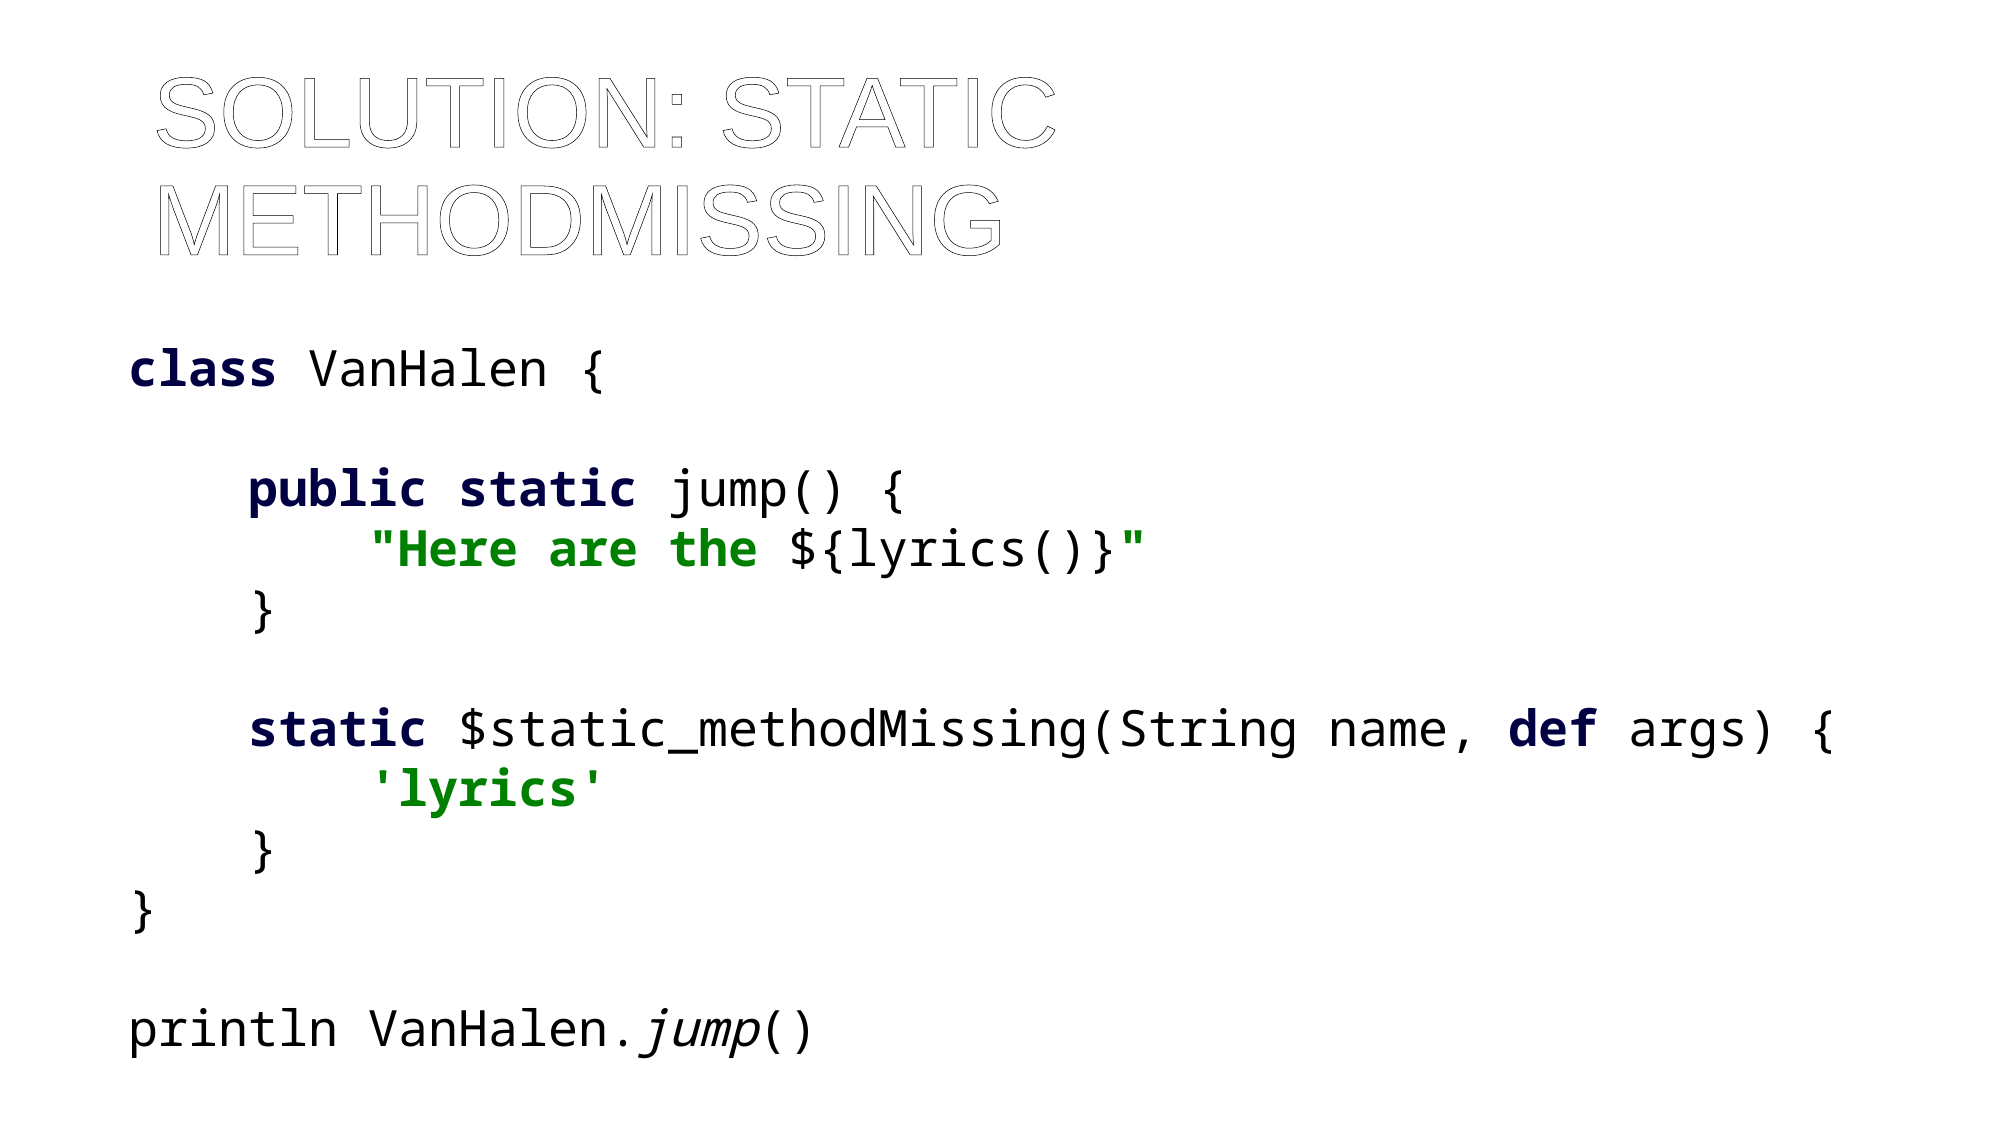

# Solution: static methodmissing
class VanHalen {
    public static jump() {
        "Here are the ${lyrics()}"
    }
    static $static_methodMissing(String name, def args) {
        'lyrics'
    }
}
println VanHalen.jump()